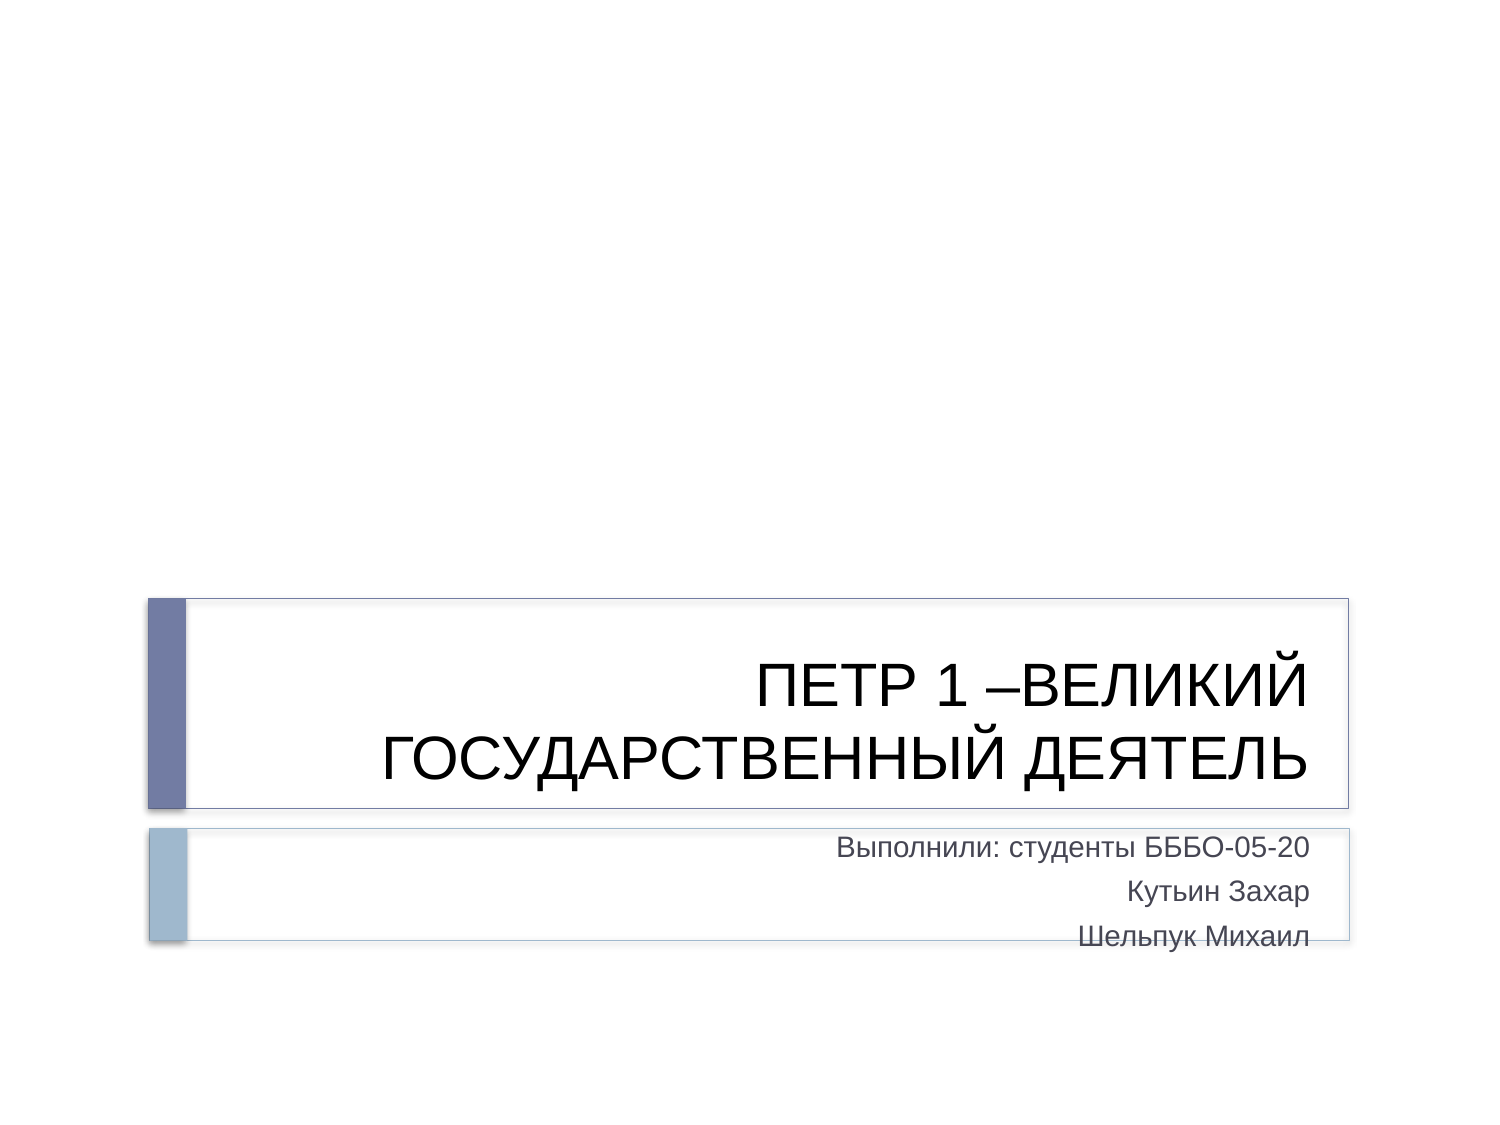

# ПЕТР 1 –ВЕЛИКИЙ ГОСУДАРСТВЕННЫЙ ДЕЯТЕЛЬ
Выполнили: студенты БББО-05-20
Кутьин Захар
Шельпук Михаил